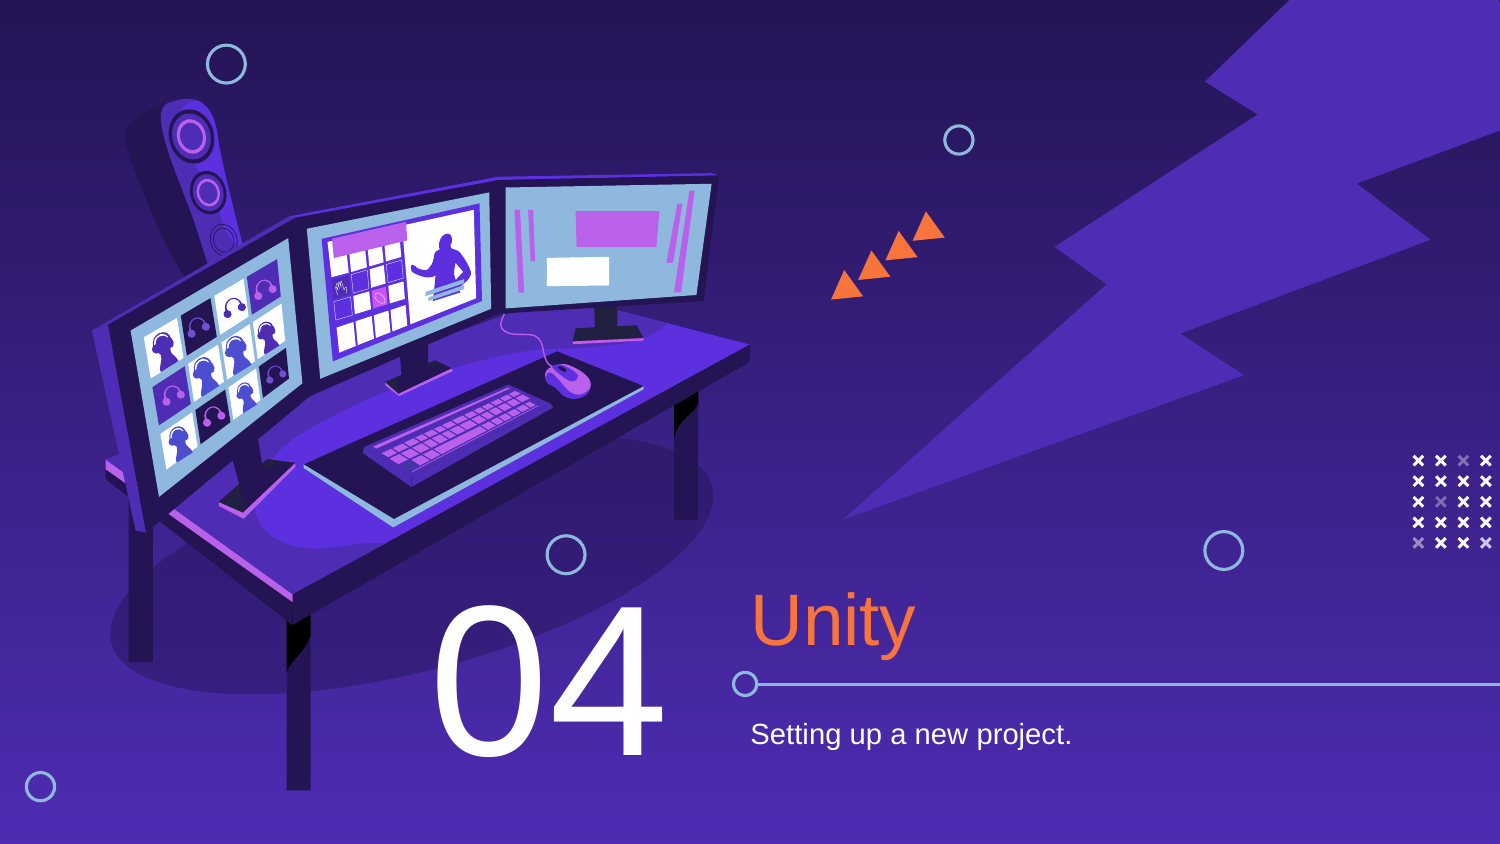

04
# Unity

Setting up a new project.